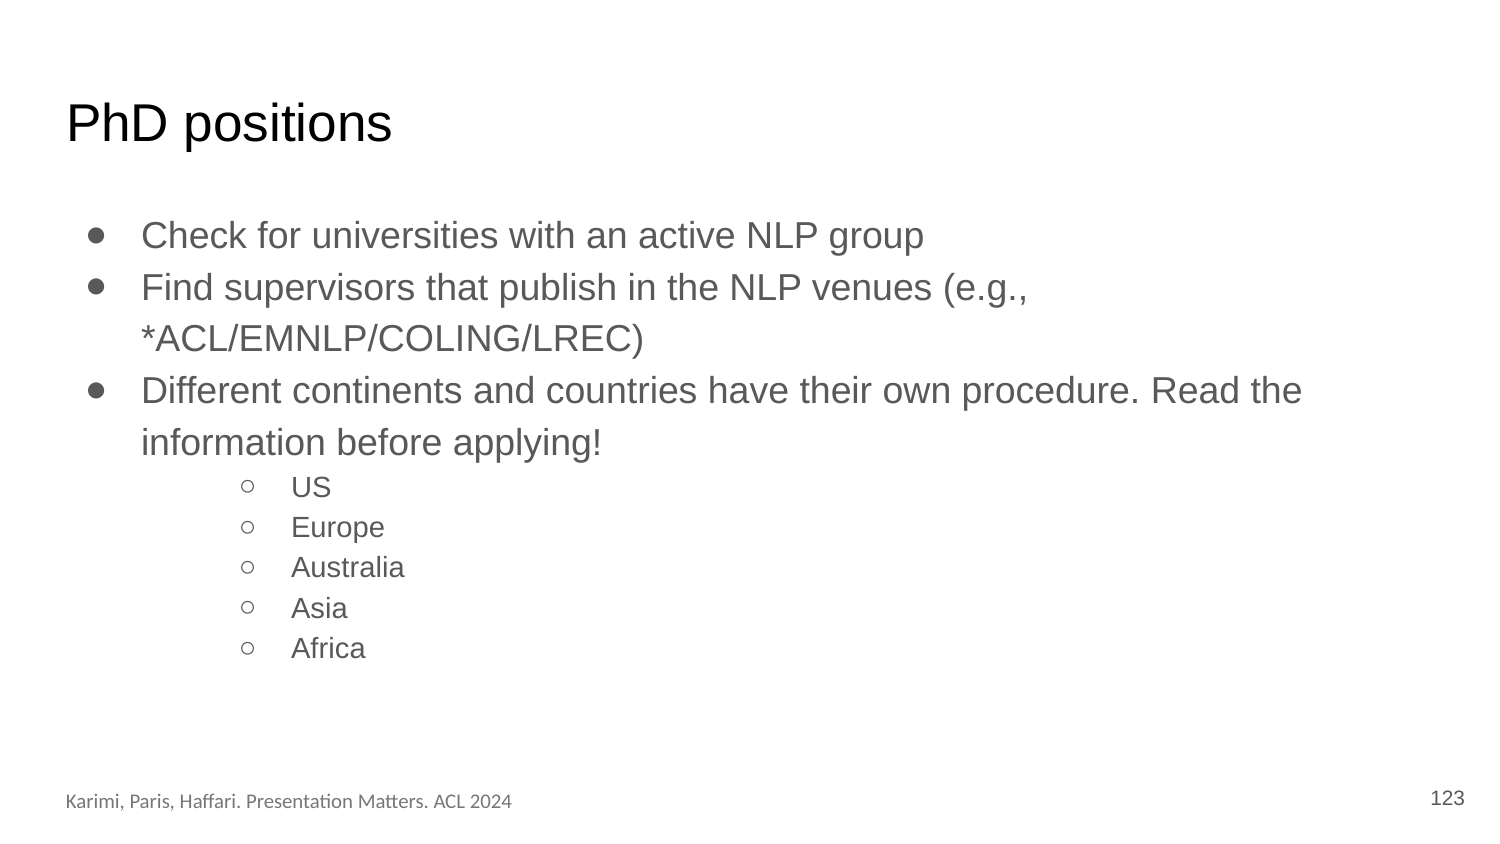

# PhD positions
Check for universities with an active NLP group
Find supervisors that publish in the NLP venues (e.g., *ACL/EMNLP/COLING/LREC)
Different continents and countries have their own procedure. Read the information before applying!
US
Europe
Australia
Asia
Africa
123